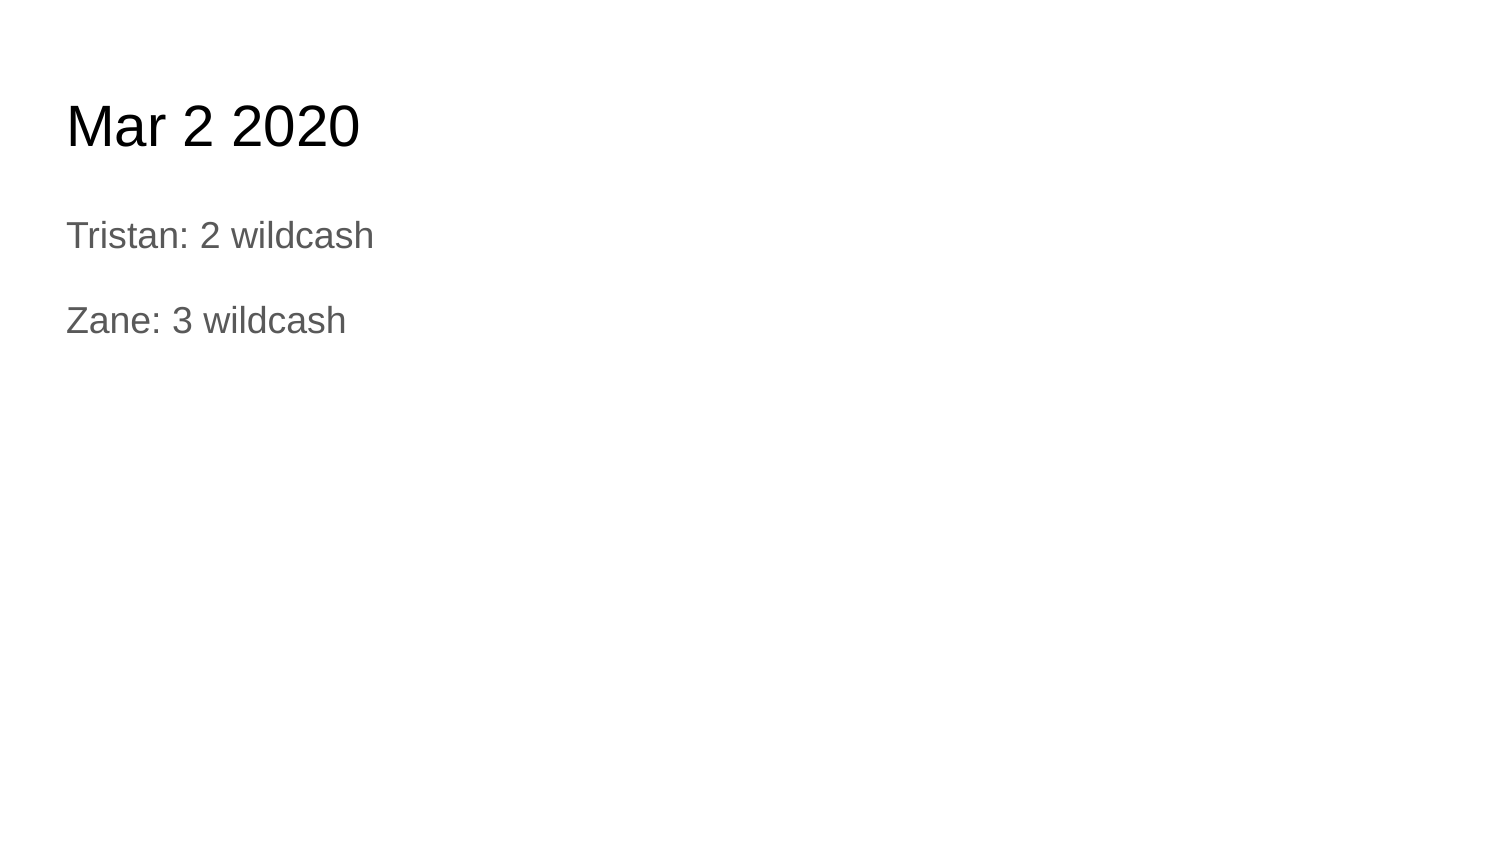

# Mar 2 2020
Tristan: 2 wildcash
Zane: 3 wildcash